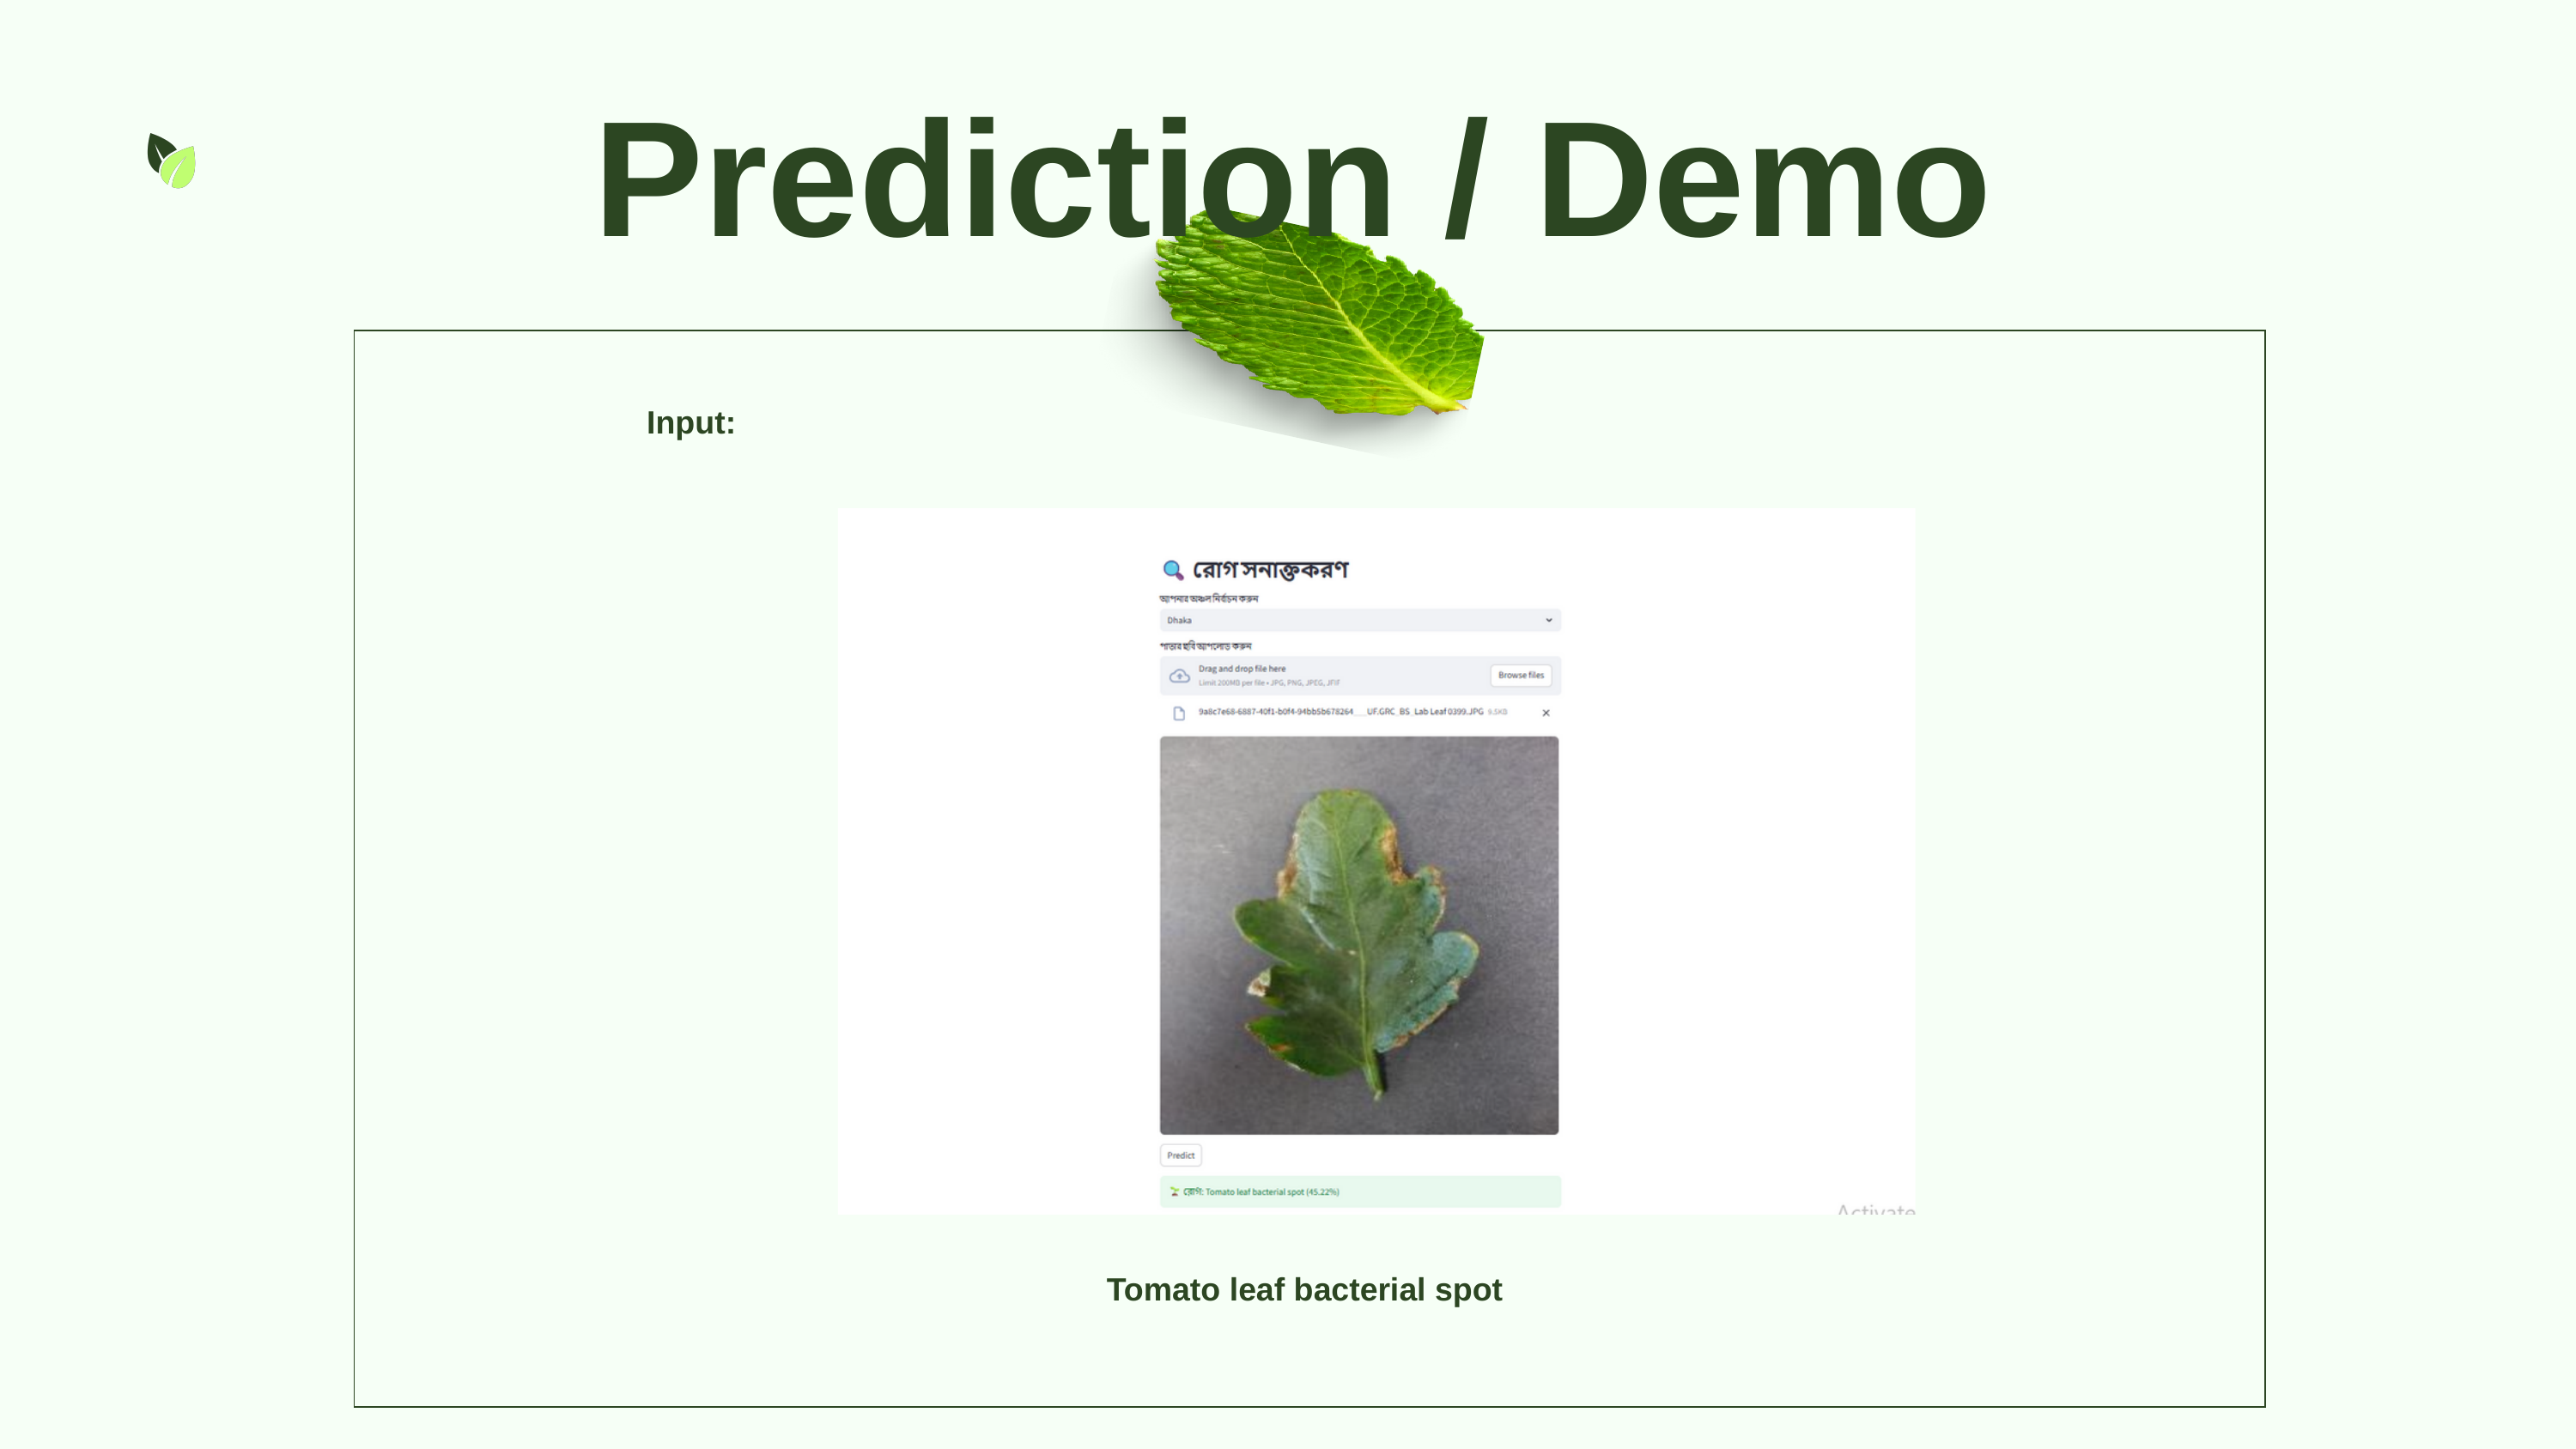

Prediction / Demo

Input:

Tomato leaf bacterial spot